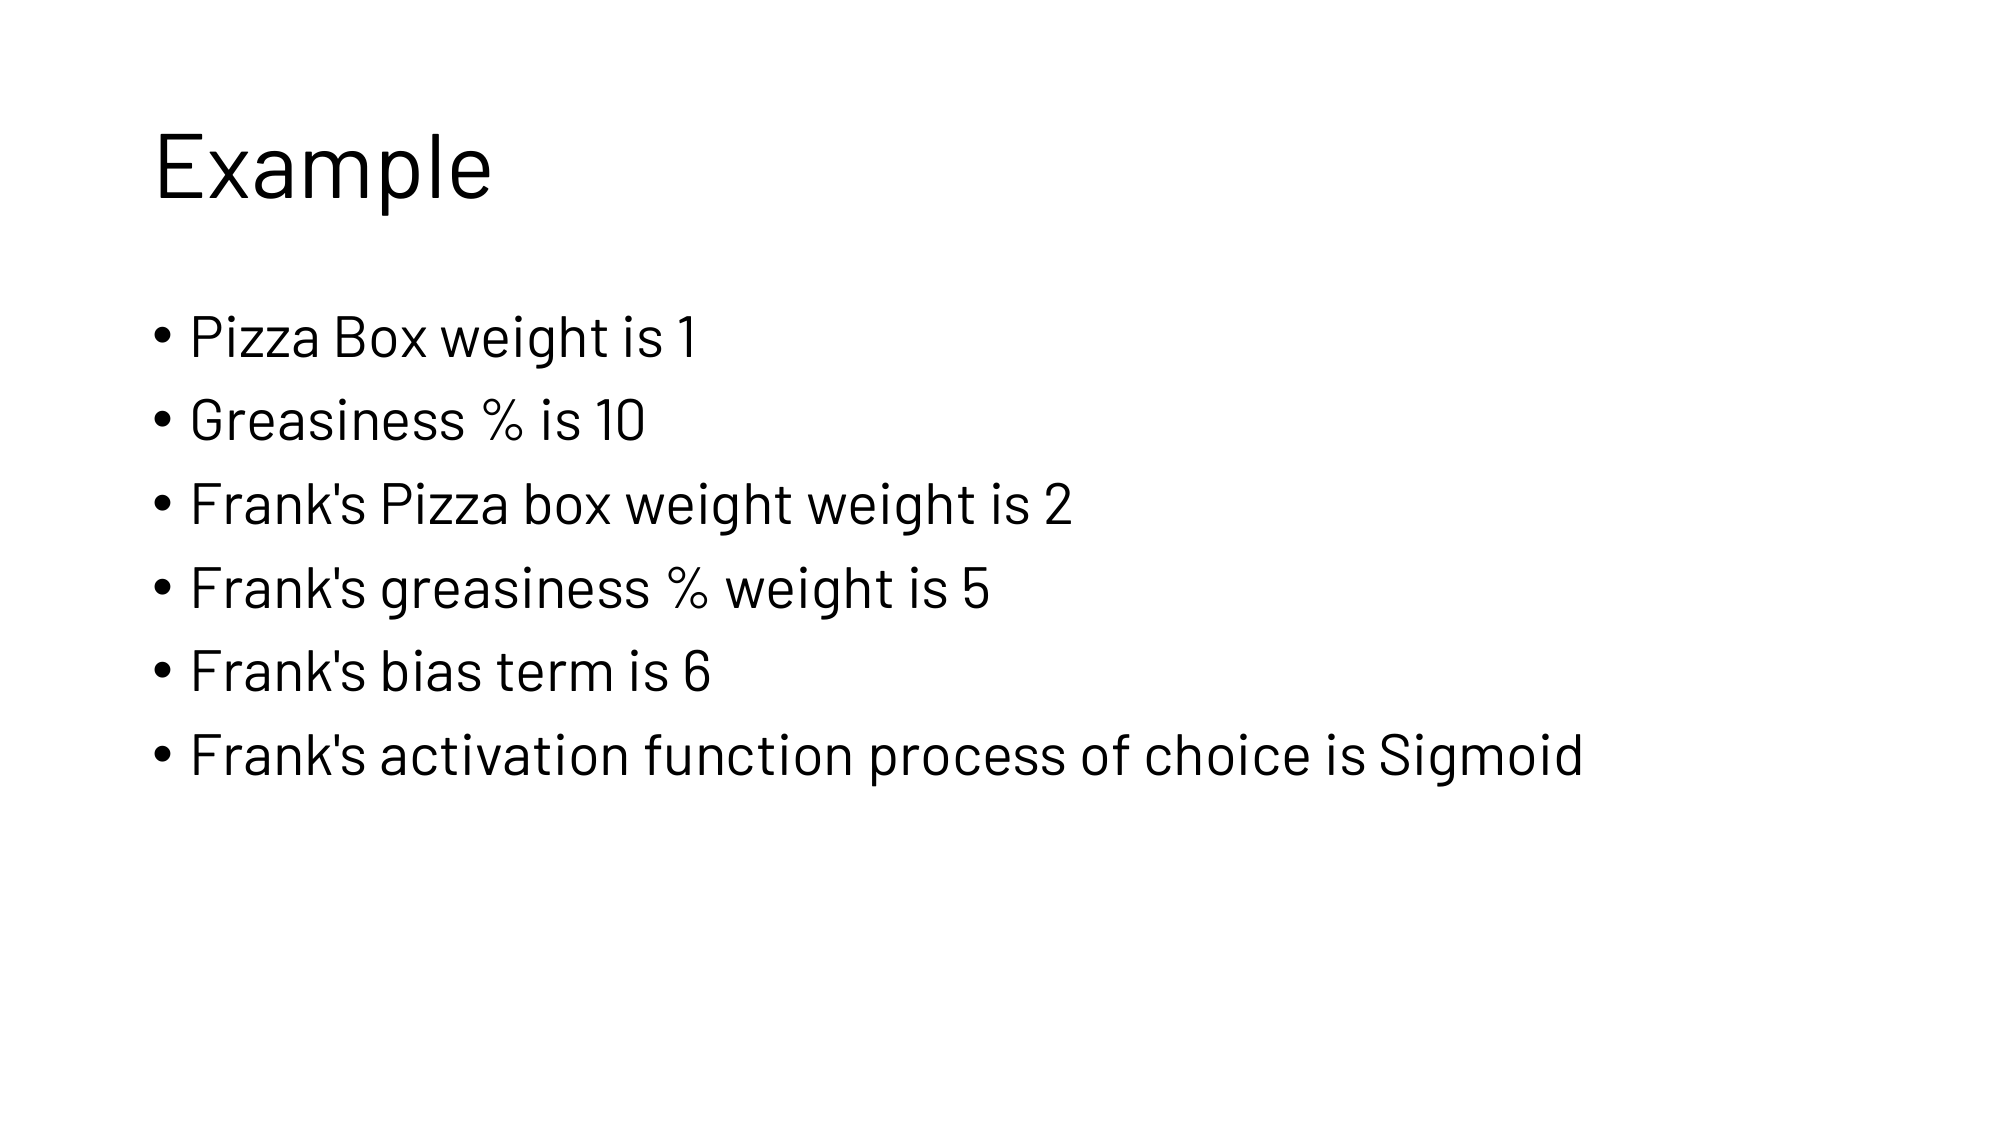

# Example
Pizza Box weight is 1
Greasiness % is 10
Frank's Pizza box weight weight is 2
Frank's greasiness % weight is 5
Frank's bias term is 6
Frank's activation function process of choice is Sigmoid